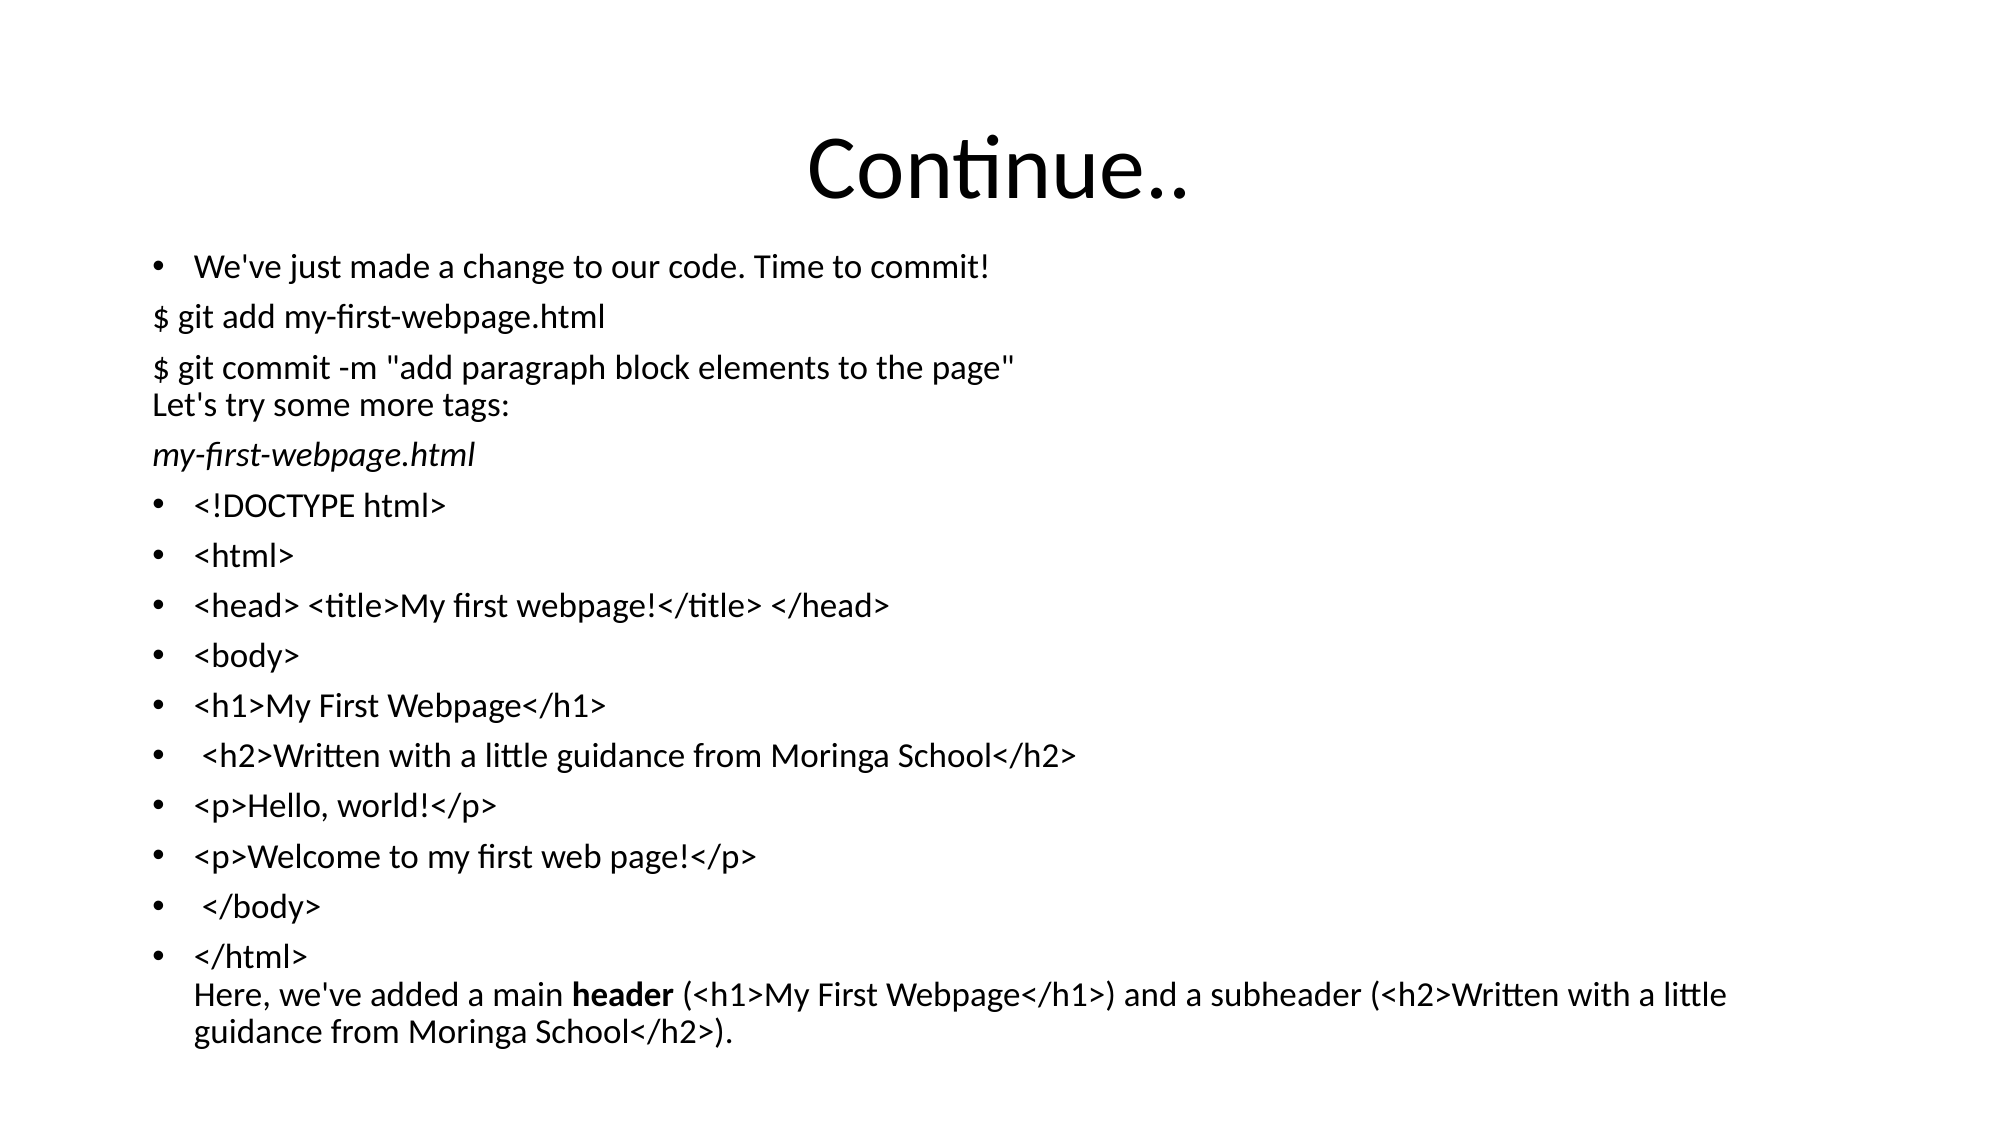

Continue..
We've just made a change to our code. Time to commit!
$ git add my-first-webpage.html
$ git commit -m "add paragraph block elements to the page"
Let's try some more tags:
my-first-webpage.html
<!DOCTYPE html>
<html>
<head> <title>My first webpage!</title> </head>
<body>
<h1>My First Webpage</h1>
 <h2>Written with a little guidance from Moringa School</h2>
<p>Hello, world!</p>
<p>Welcome to my first web page!</p>
 </body>
</html>
Here, we've added a main header (<h1>My First Webpage</h1>) and a subheader (<h2>Written with a little guidance from Moringa School</h2>).